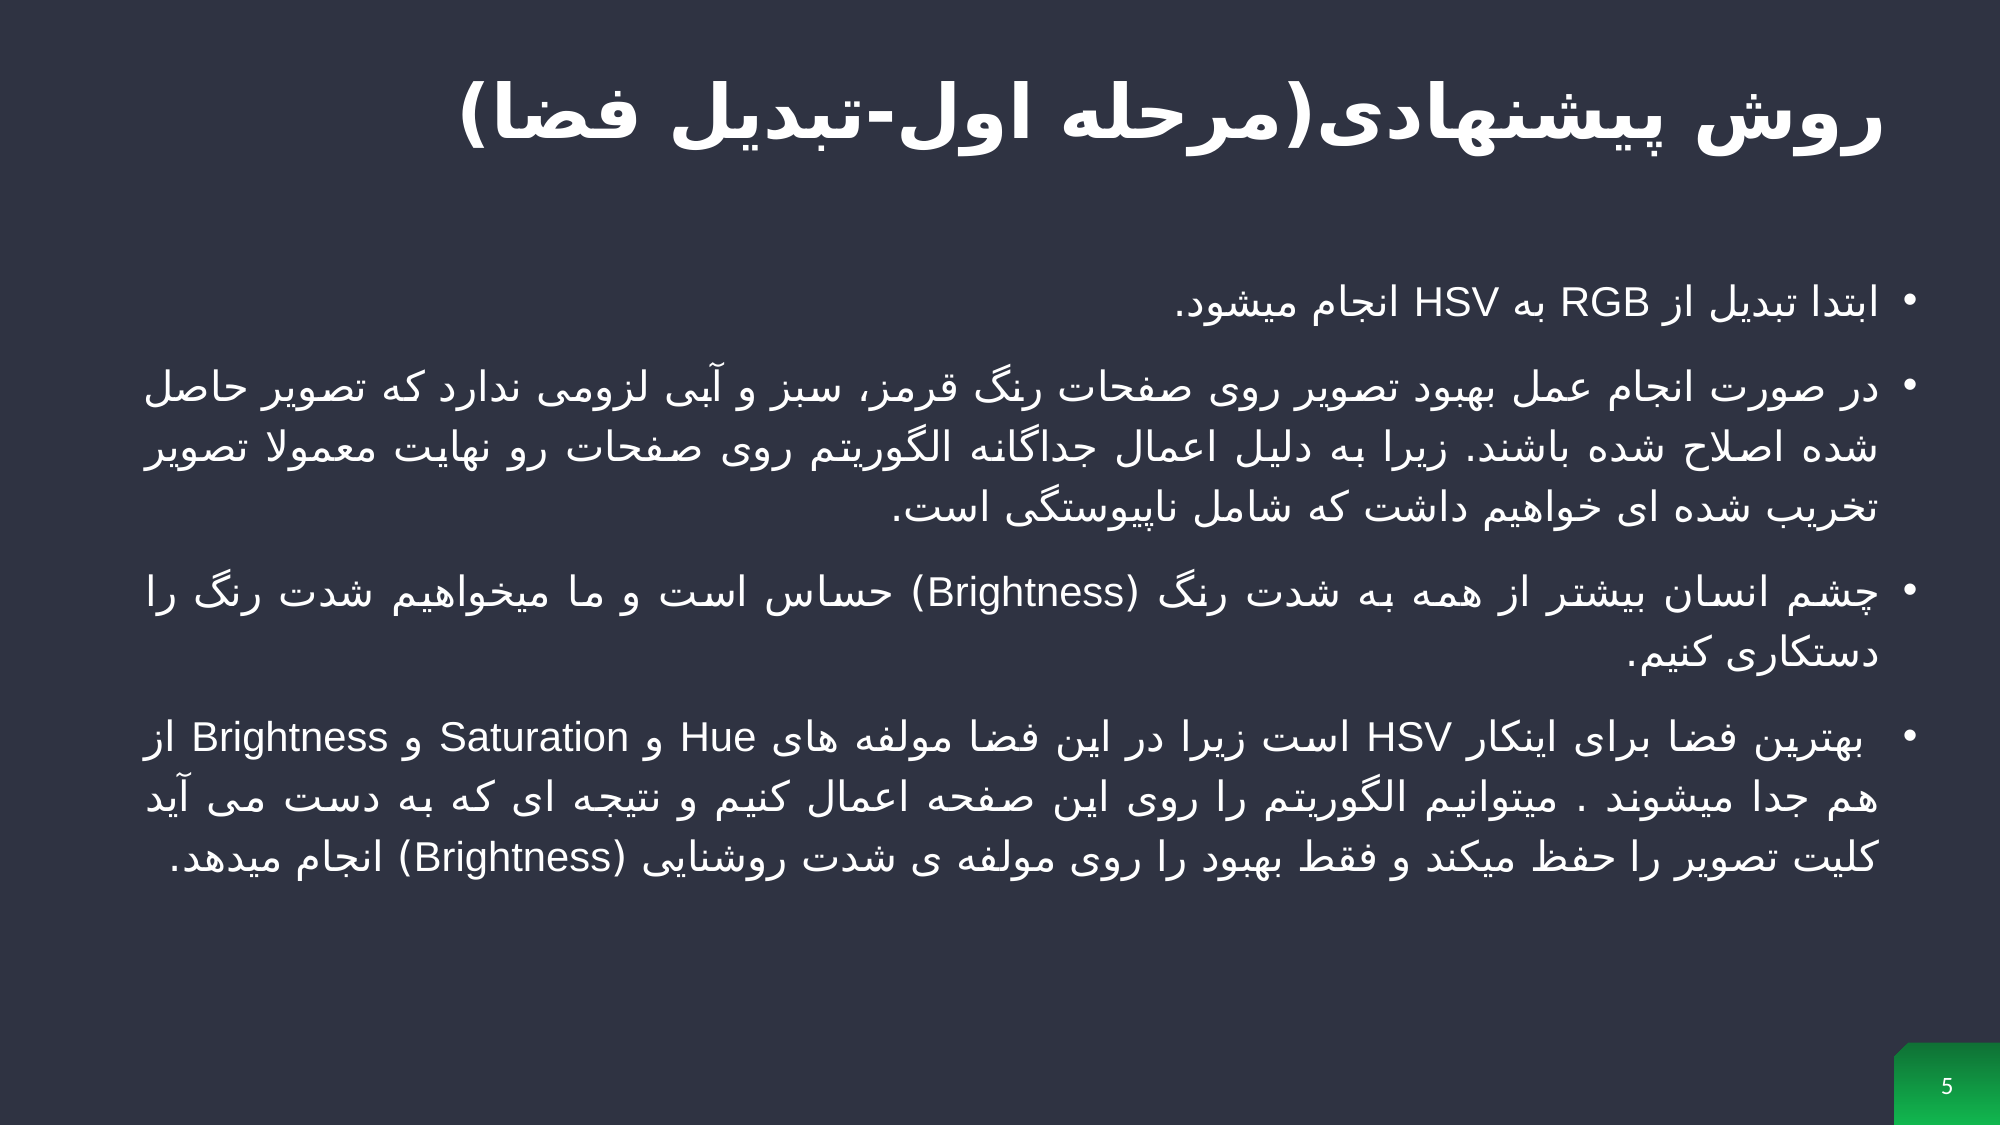

# روش پیشنهادی(مرحله اول-تبدیل فضا)
ابتدا تبدیل از RGB به HSV انجام میشود.
در صورت انجام عمل بهبود تصویر روی صفحات رنگ قرمز، سبز و آبی لزومی ندارد که تصویر حاصل شده اصلاح شده باشند. زیرا به دلیل اعمال جداگانه الگوریتم روی صفحات رو نهایت معمولا تصویر تخریب شده ای خواهیم داشت که شامل ناپیوستگی است.
چشم انسان بیشتر از همه به شدت رنگ (Brightness) حساس است و ما میخواهیم شدت رنگ را دستکاری کنیم.
 بهترین فضا برای اینکار HSV است زیرا در این فضا مولفه های Hue و Saturation و Brightness از هم جدا میشوند . میتوانیم الگوریتم را روی این صفحه اعمال کنیم و نتیجه ای که به دست می آید کلیت تصویر را حفظ میکند و فقط بهبود را روی مولفه ی شدت روشنایی (Brightness) انجام میدهد.
5